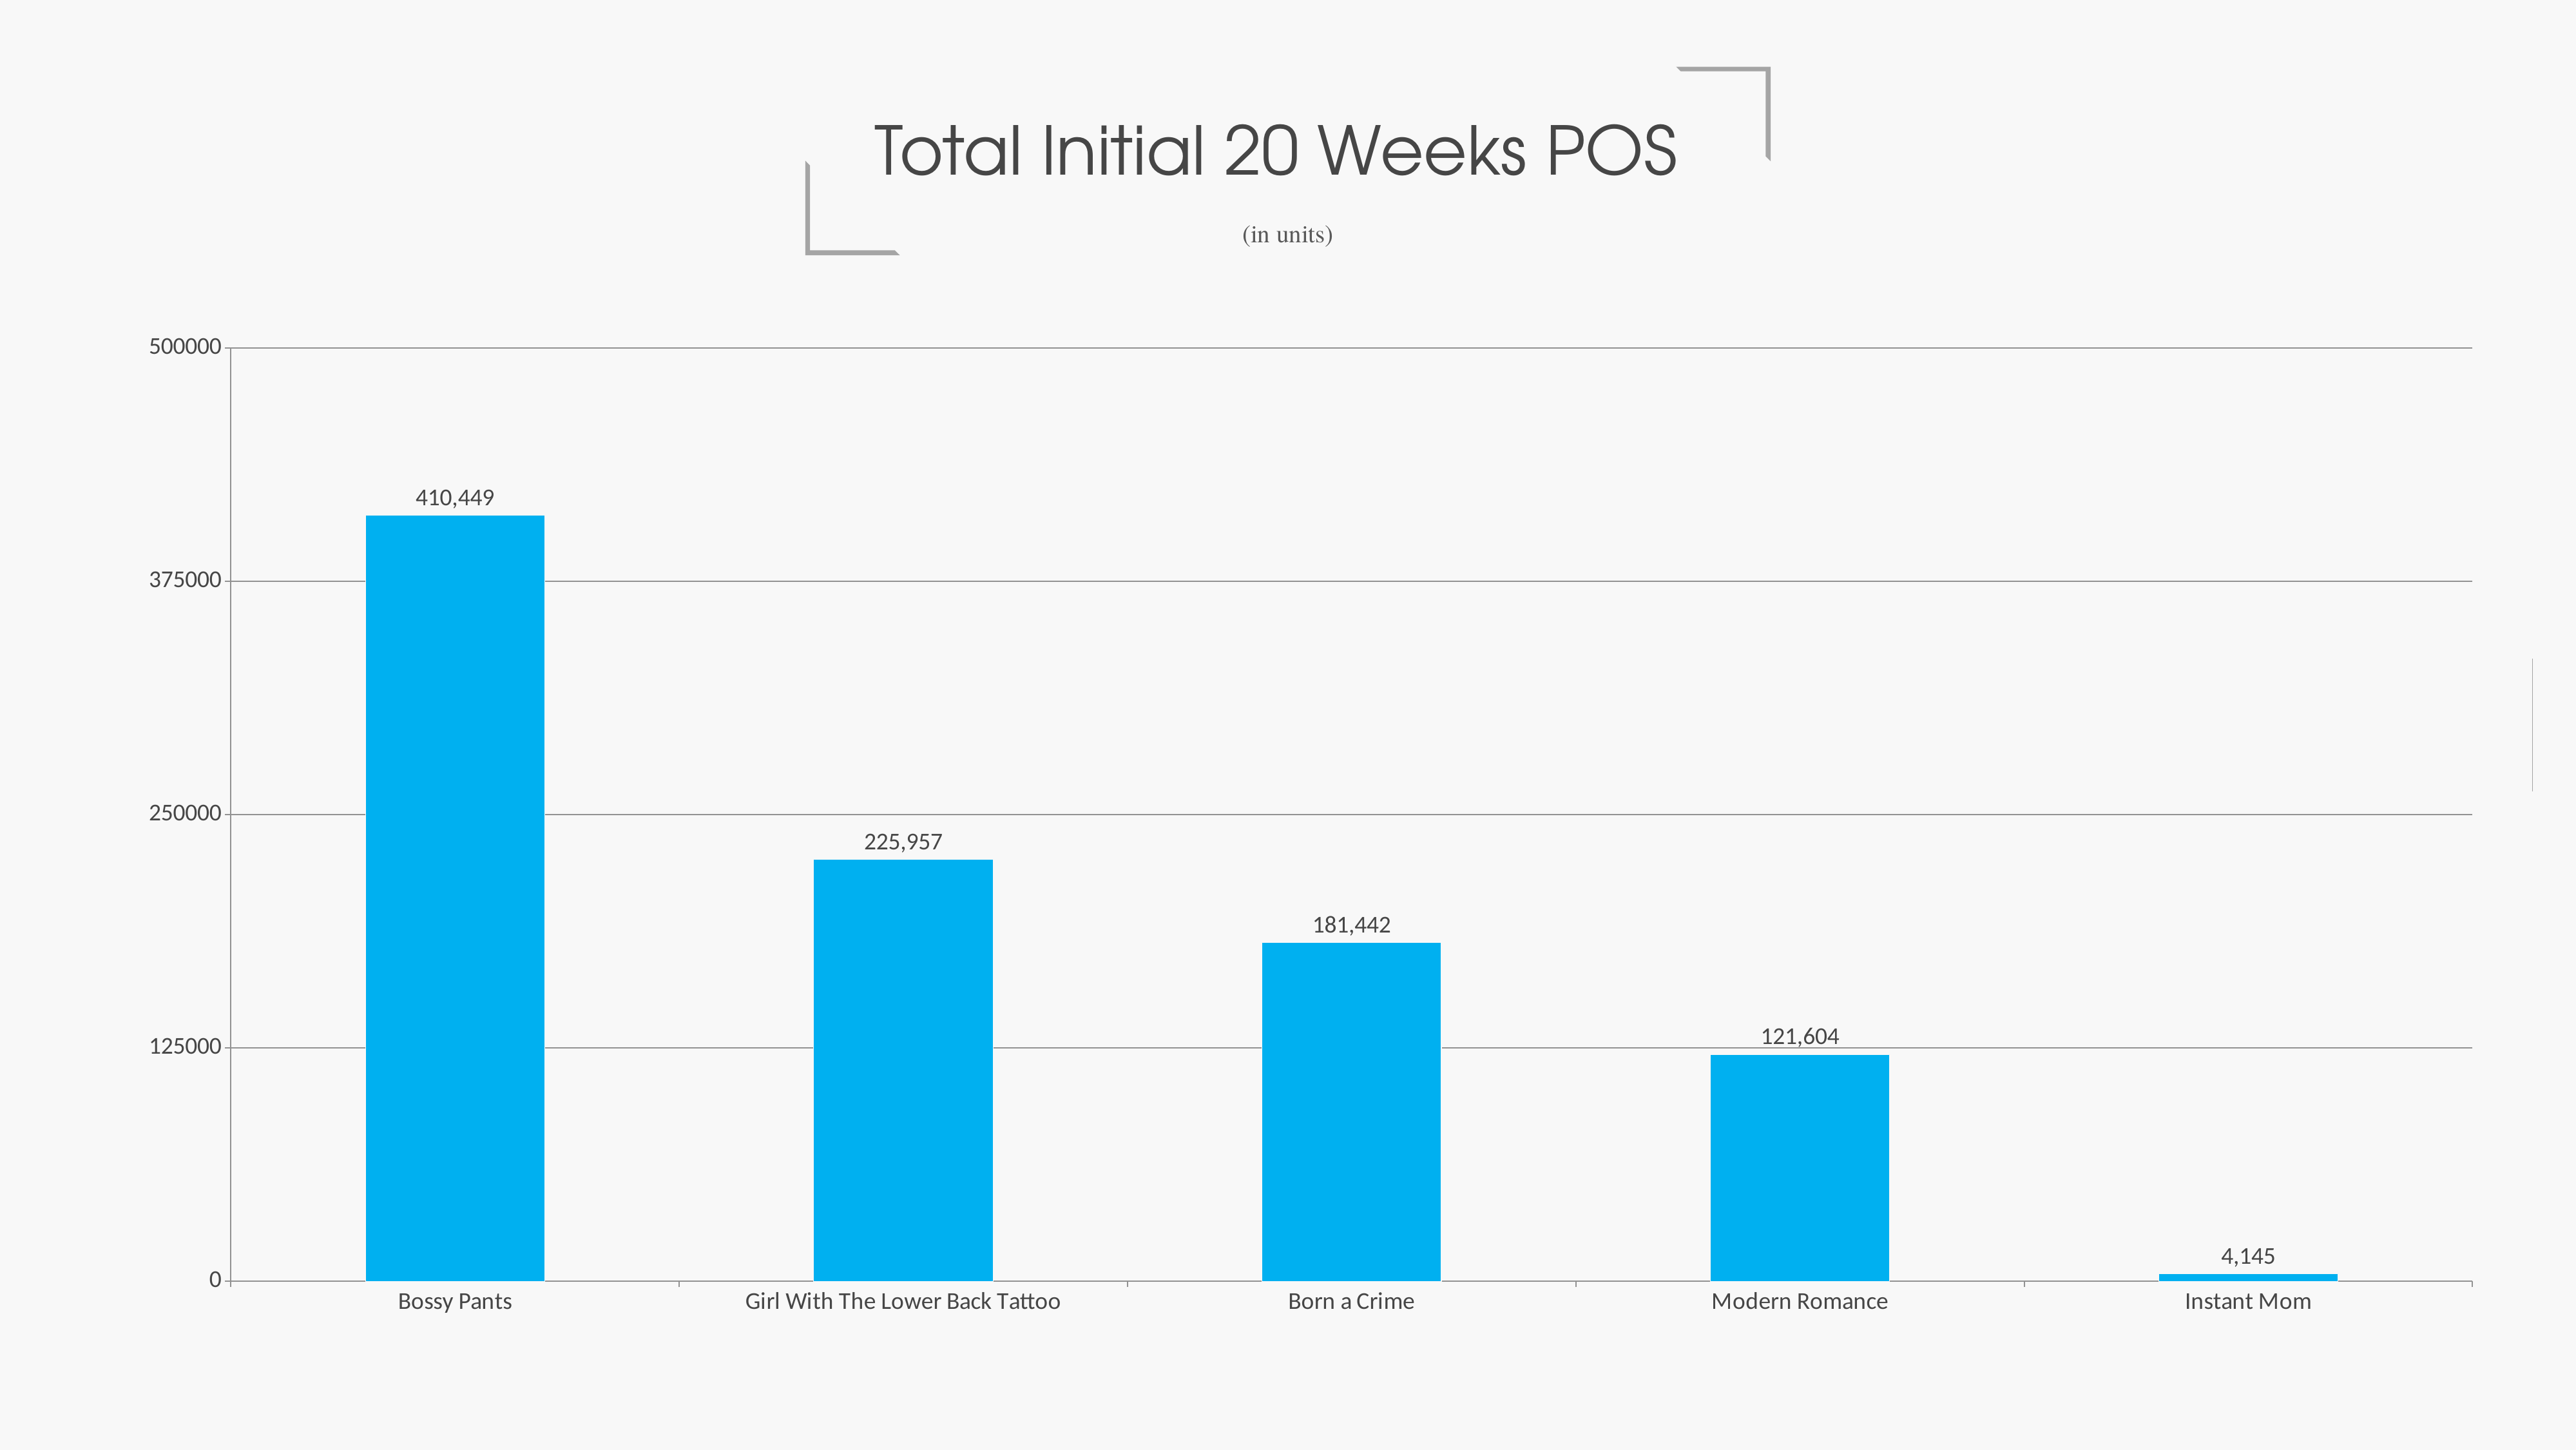

Total Initial 20 Weeks POS
(in units)

[unsupported chart]

6